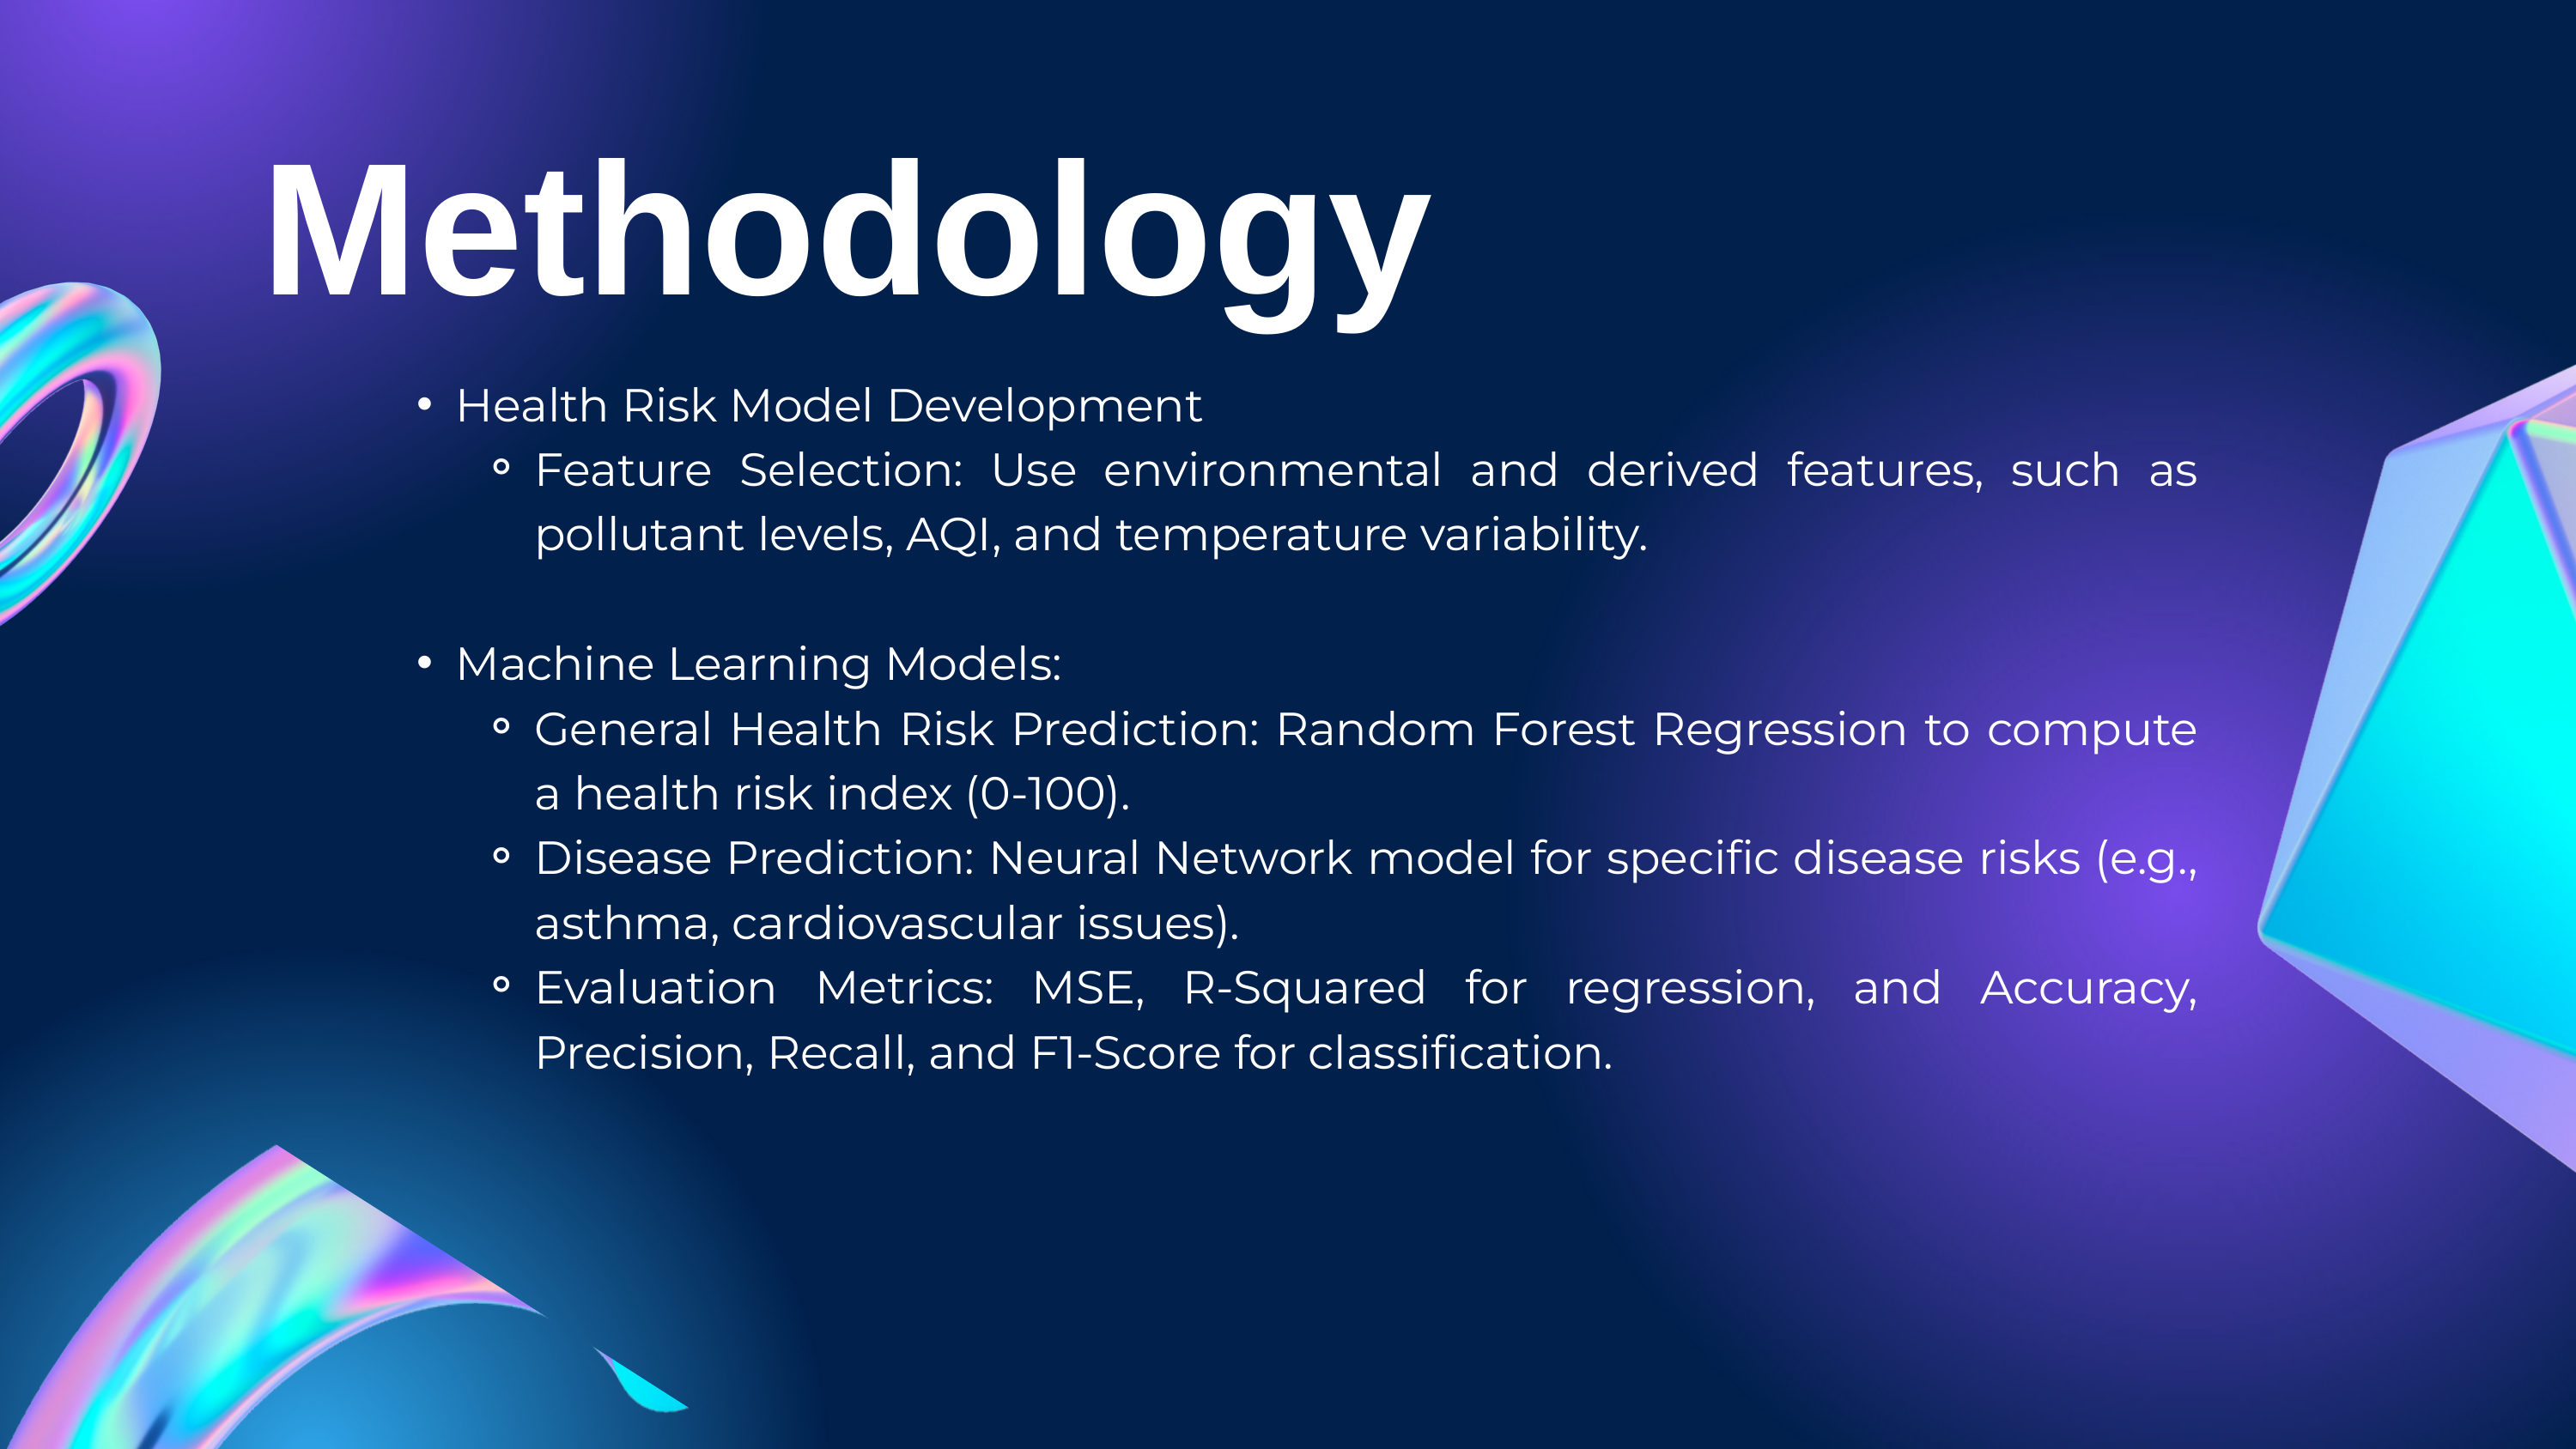

Methodology

Health Risk Model Development
Feature Selection: Use environmental and derived features, such as pollutant levels, AQI, and temperature variability.

Machine Learning Models:
General Health Risk Prediction: Random Forest Regression to compute a health risk index (0-100).
Disease Prediction: Neural Network model for specific disease risks (e.g., asthma, cardiovascular issues).
Evaluation Metrics: MSE, R-Squared for regression, and Accuracy, Precision, Recall, and F1-Score for classification.